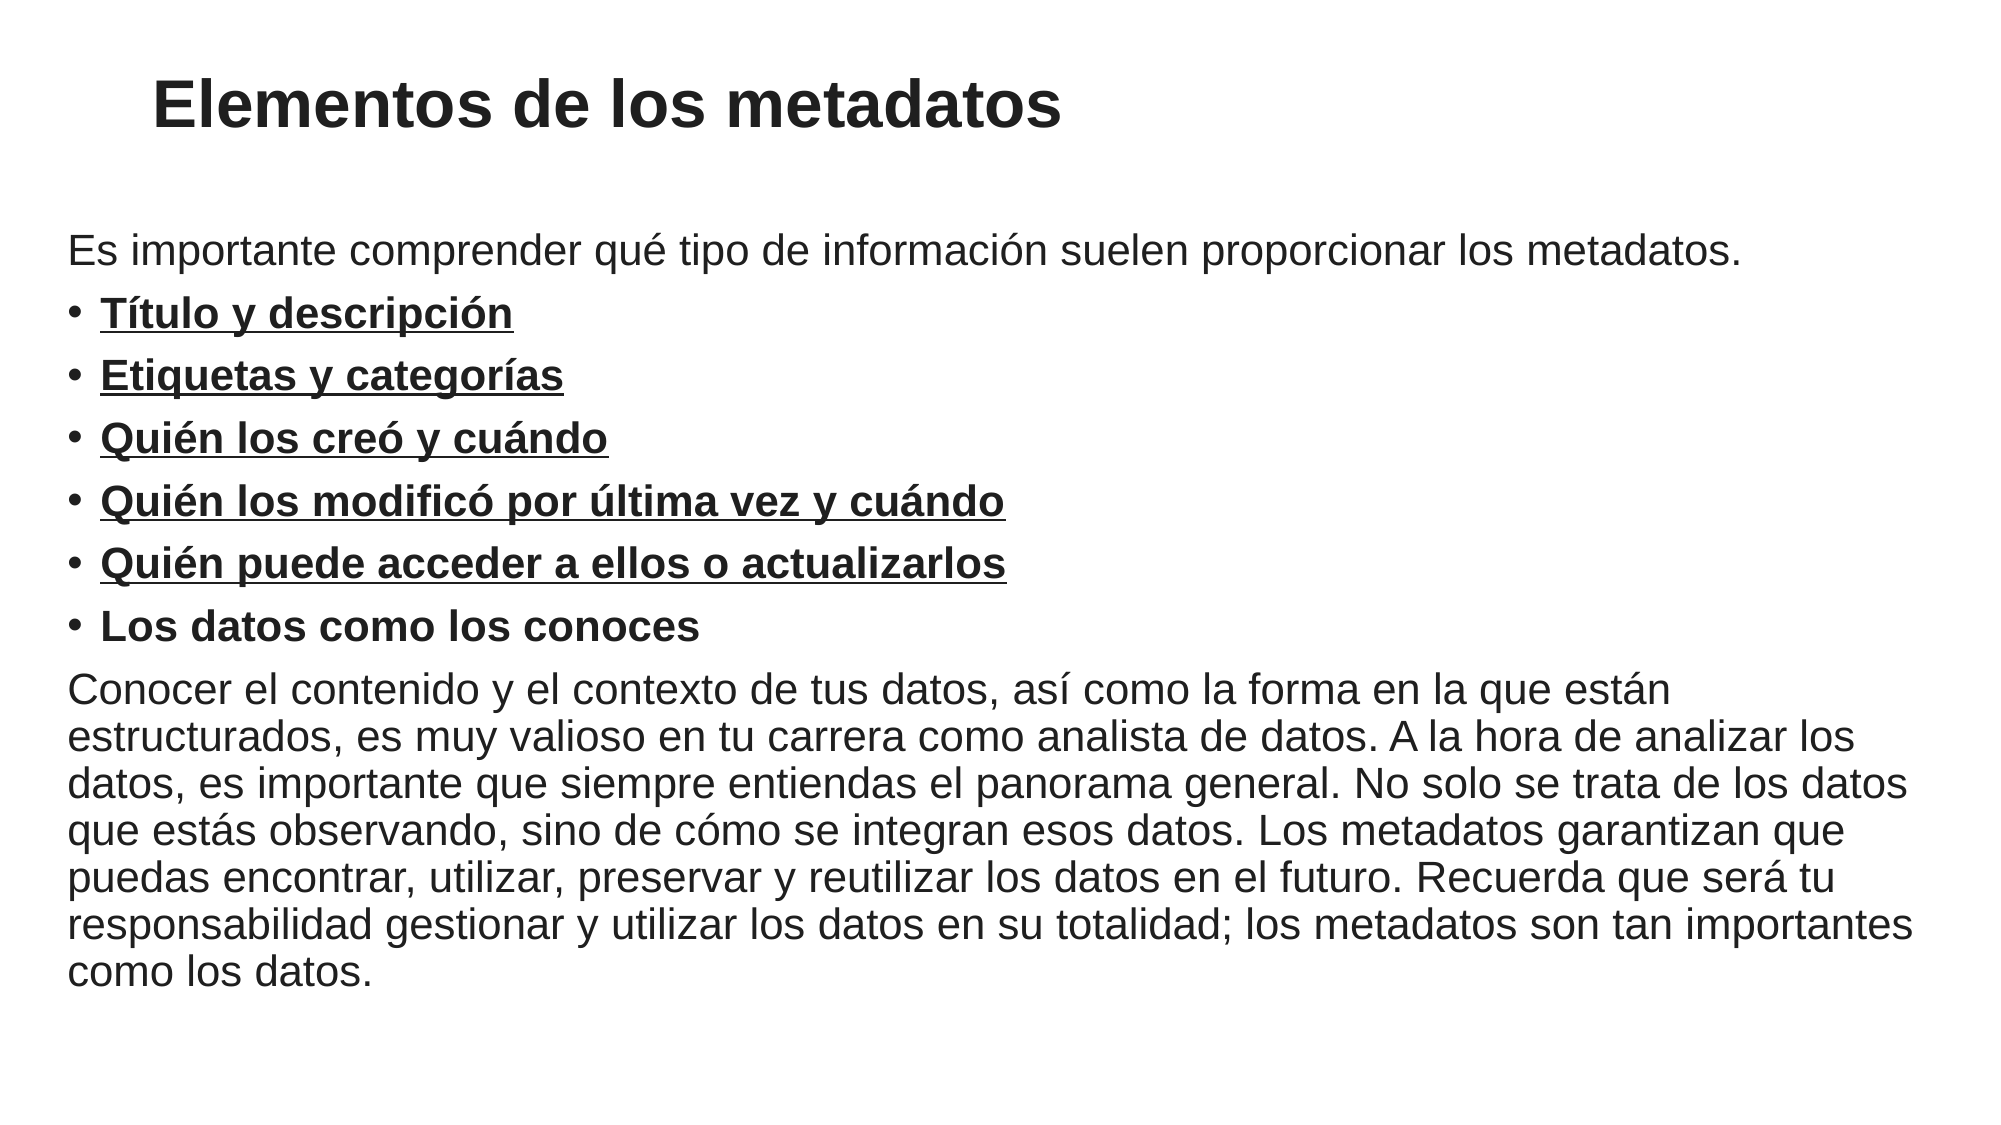

# Elementos de los metadatos
Es importante comprender qué tipo de información suelen proporcionar los metadatos.
Título y descripción
Etiquetas y categorías
Quién los creó y cuándo
Quién los modificó por última vez y cuándo
Quién puede acceder a ellos o actualizarlos
Los datos como los conoces
Conocer el contenido y el contexto de tus datos, así como la forma en la que están estructurados, es muy valioso en tu carrera como analista de datos. A la hora de analizar los datos, es importante que siempre entiendas el panorama general. No solo se trata de los datos que estás observando, sino de cómo se integran esos datos. Los metadatos garantizan que puedas encontrar, utilizar, preservar y reutilizar los datos en el futuro. Recuerda que será tu responsabilidad gestionar y utilizar los datos en su totalidad; los metadatos son tan importantes como los datos.